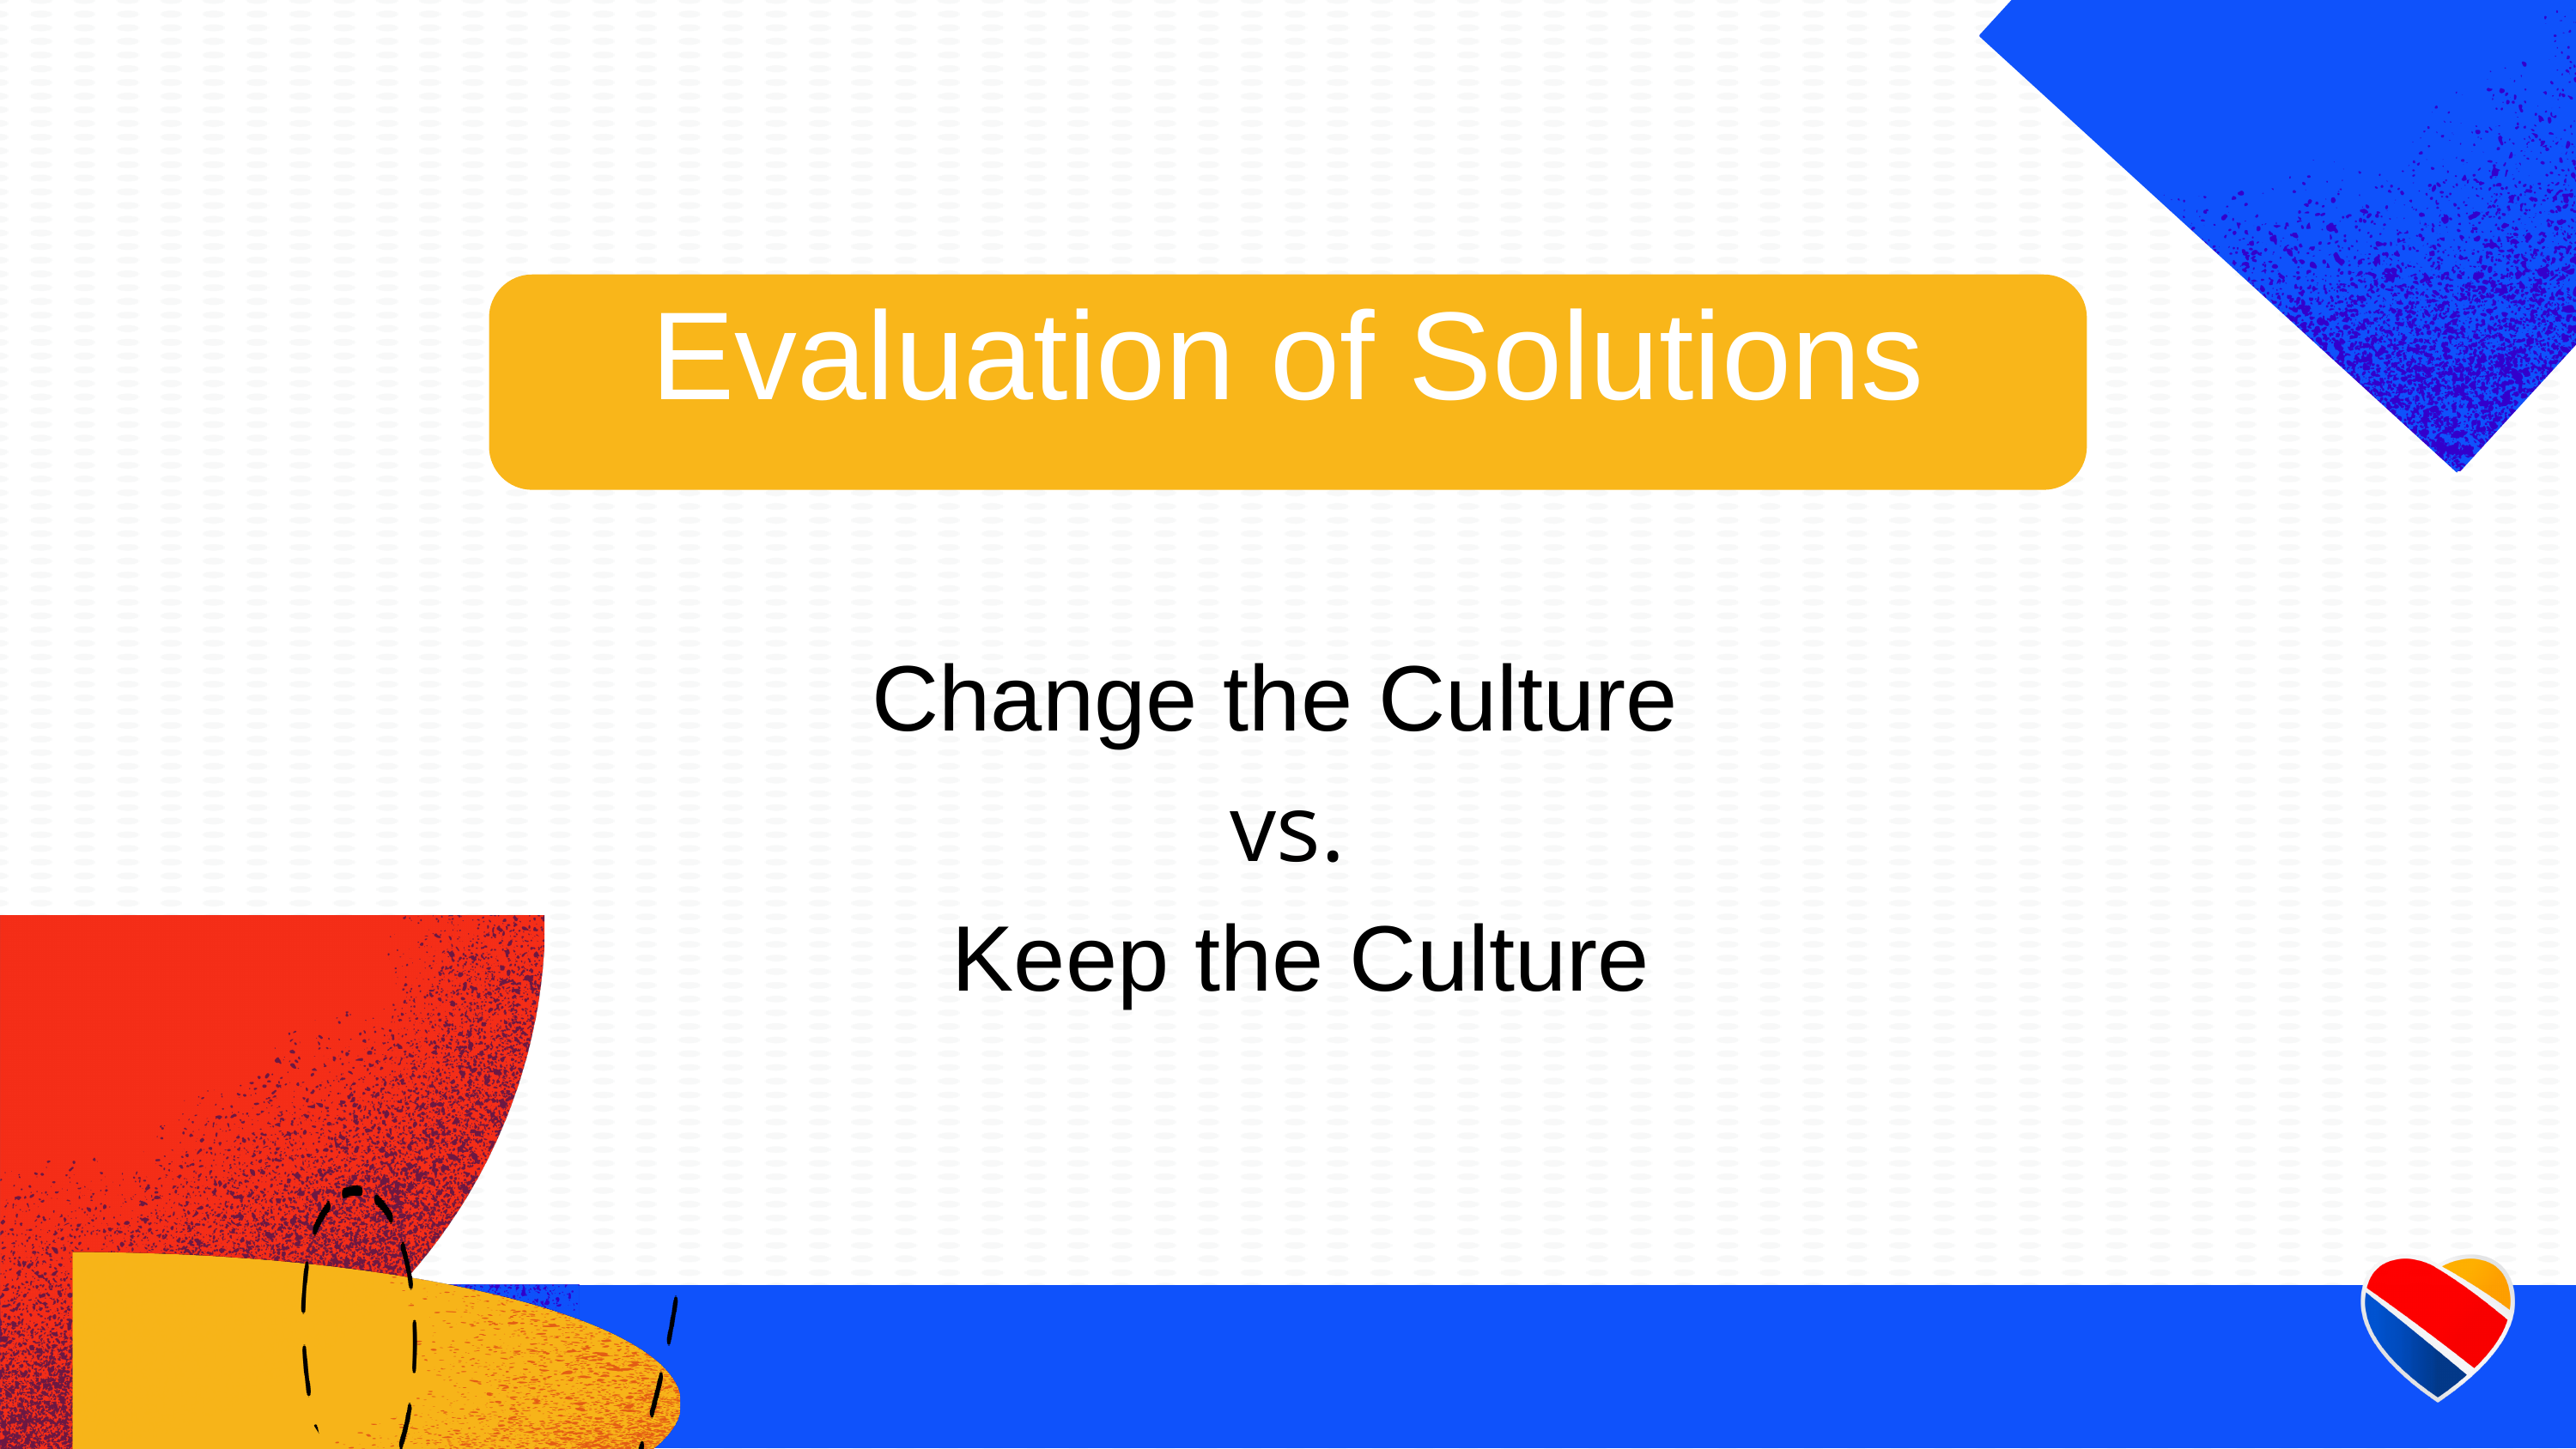

Evaluation of Solutions
Change the Culture
vs.
 Keep the Culture